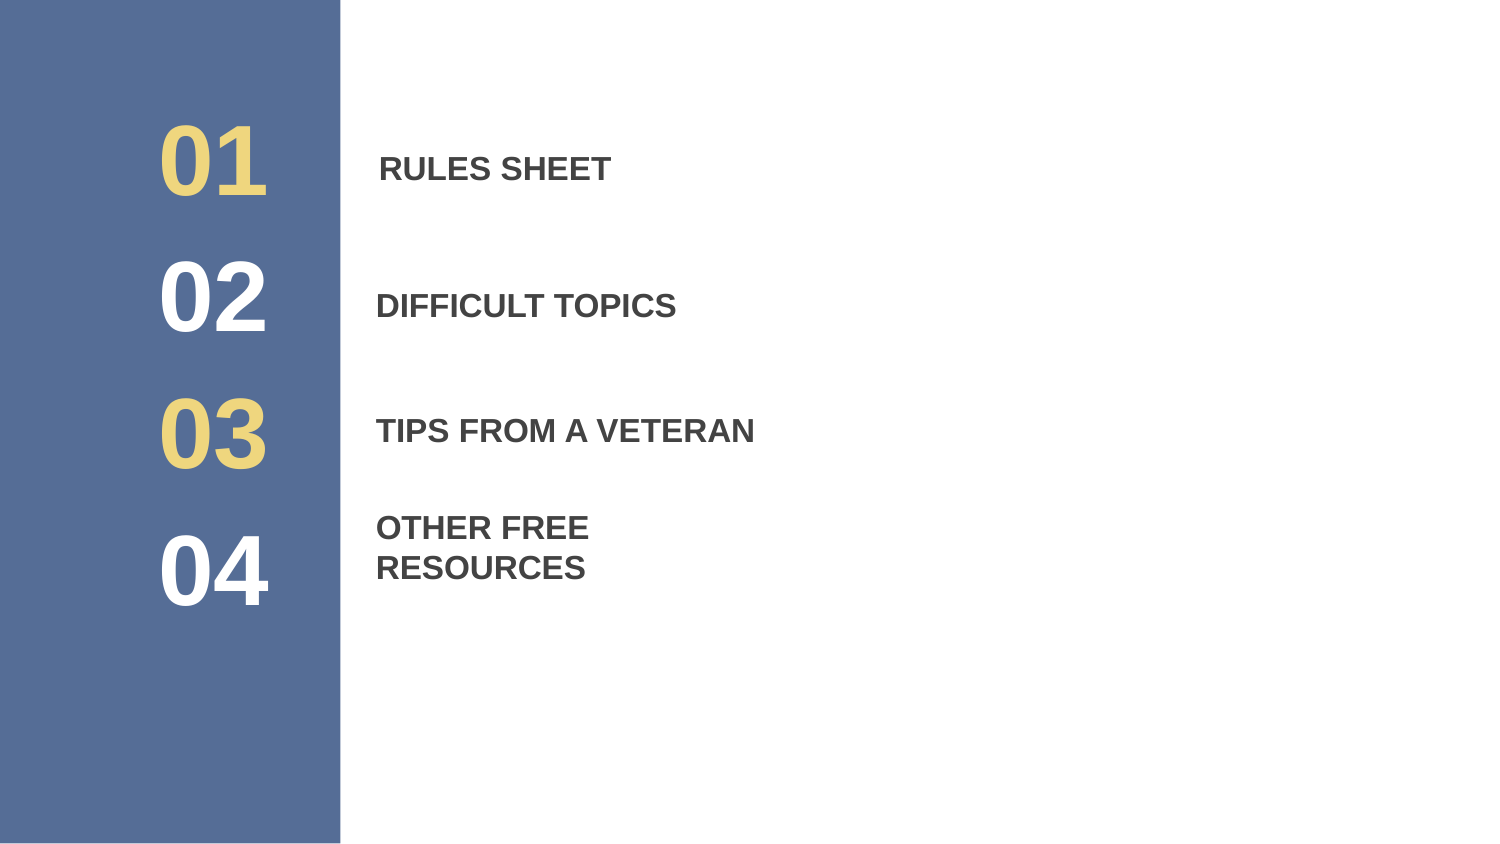

01
# RULES SHEET
02

DIFFICULT TOPICS
03
TIPS FROM A VETERAN
04
OTHER FREE RESOURCES